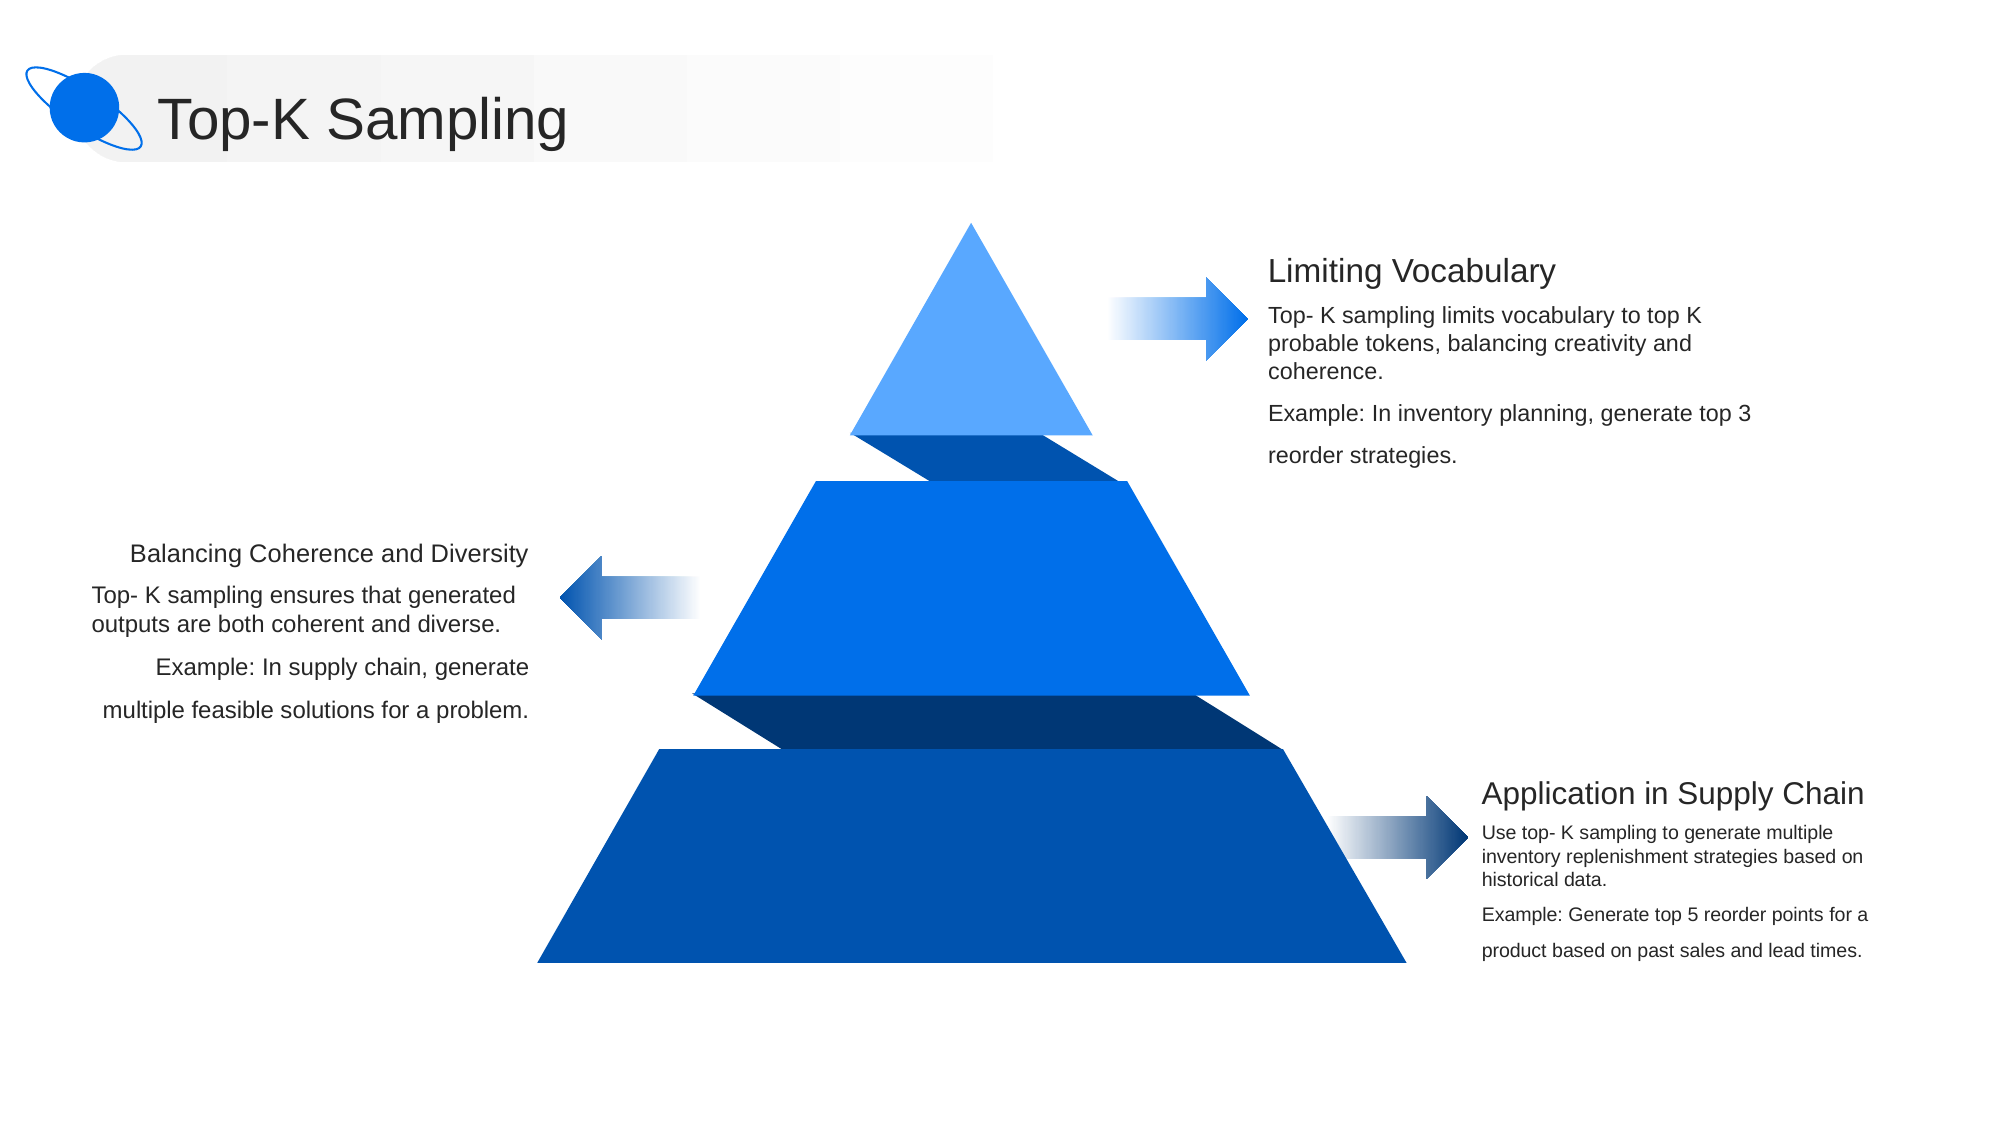

Top-K Sampling

Limiting Vocabulary

Top- K sampling limits vocabulary to top K probable tokens, balancing creativity and coherence.
Example: In inventory planning, generate top 3 reorder strategies.

Balancing Coherence and Diversity

Top- K sampling ensures that generated outputs are both coherent and diverse.
Example: In supply chain, generate multiple feasible solutions for a problem.

Application in Supply Chain

Use top- K sampling to generate multiple inventory replenishment strategies based on historical data.
Example: Generate top 5 reorder points for a product based on past sales and lead times.